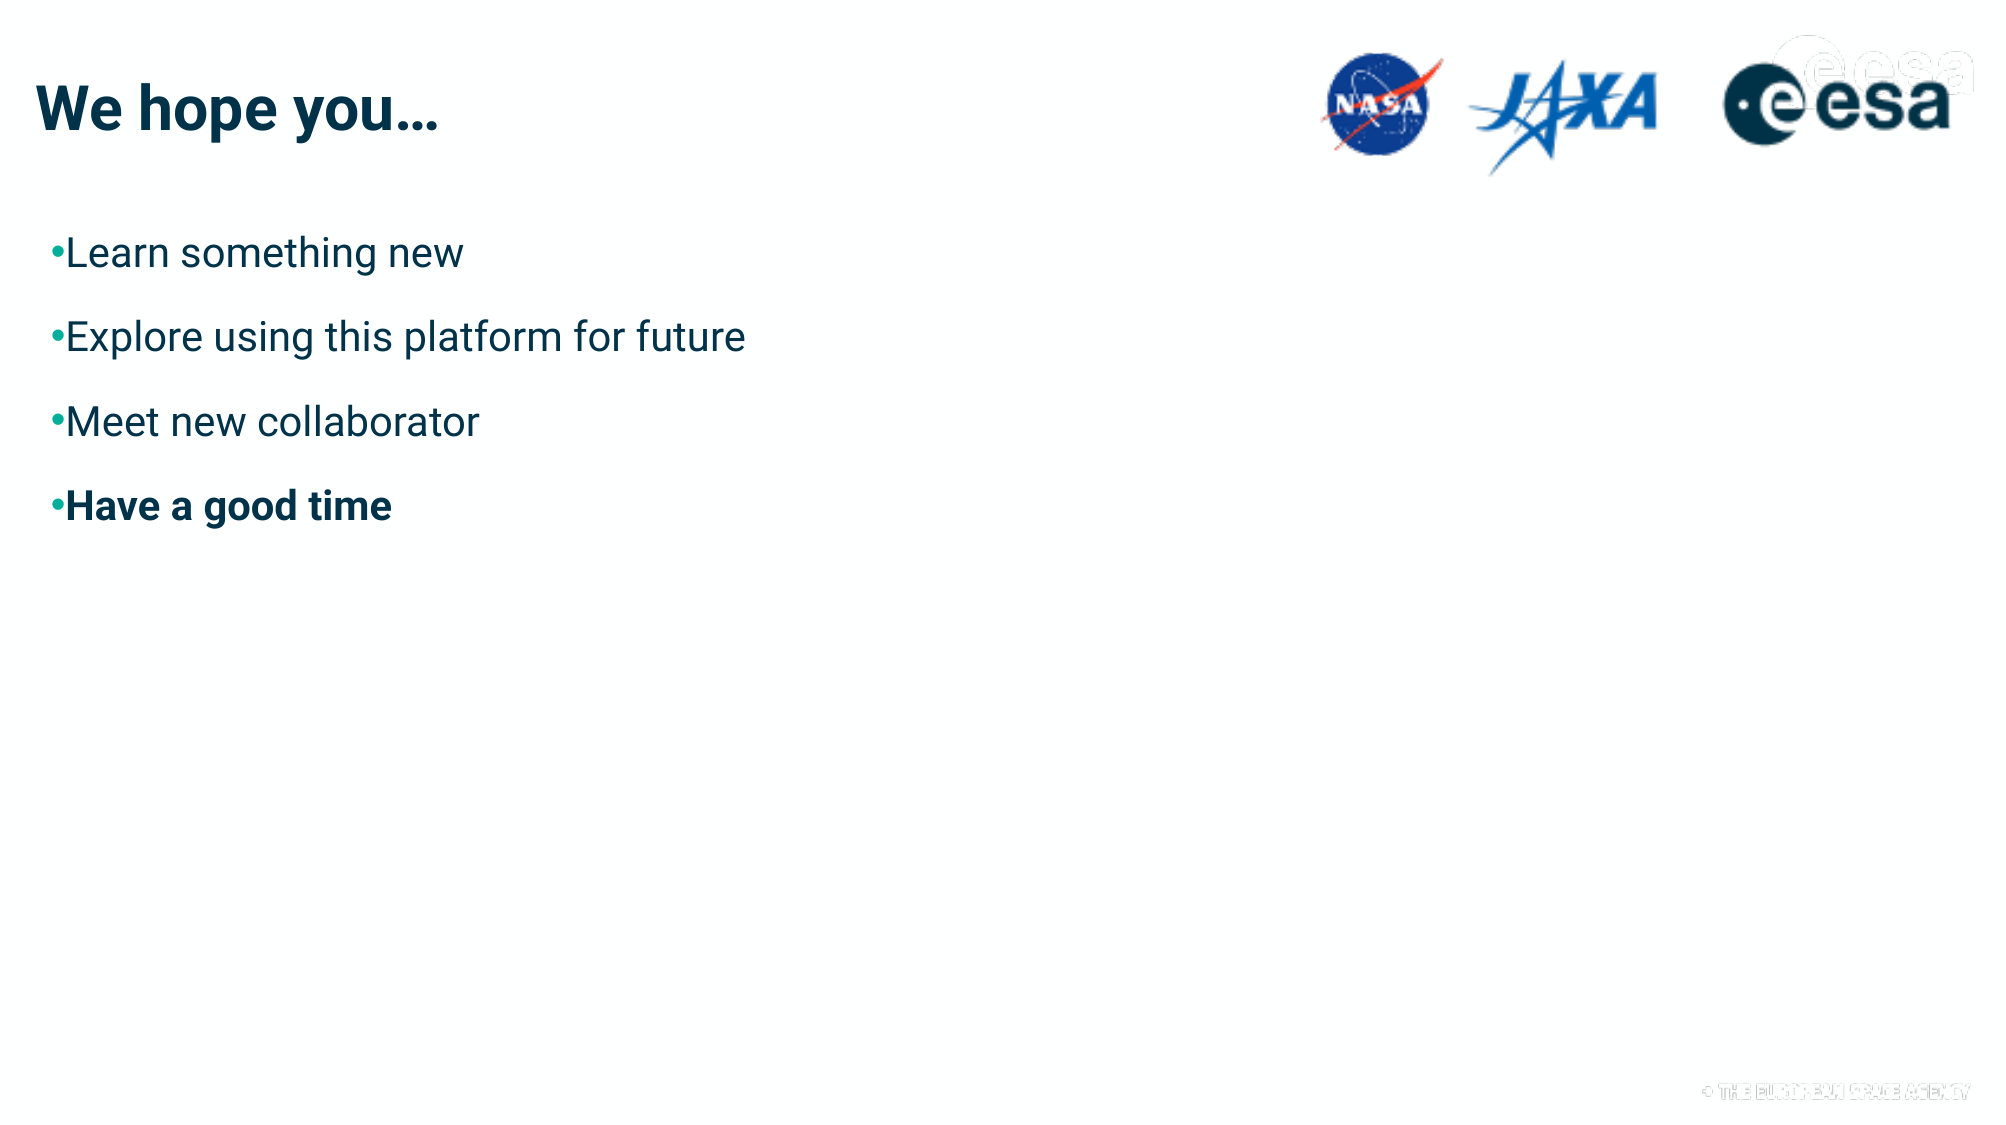

# We hope you…
Learn something new
Explore using this platform for future
Meet new collaborator
Have a good time